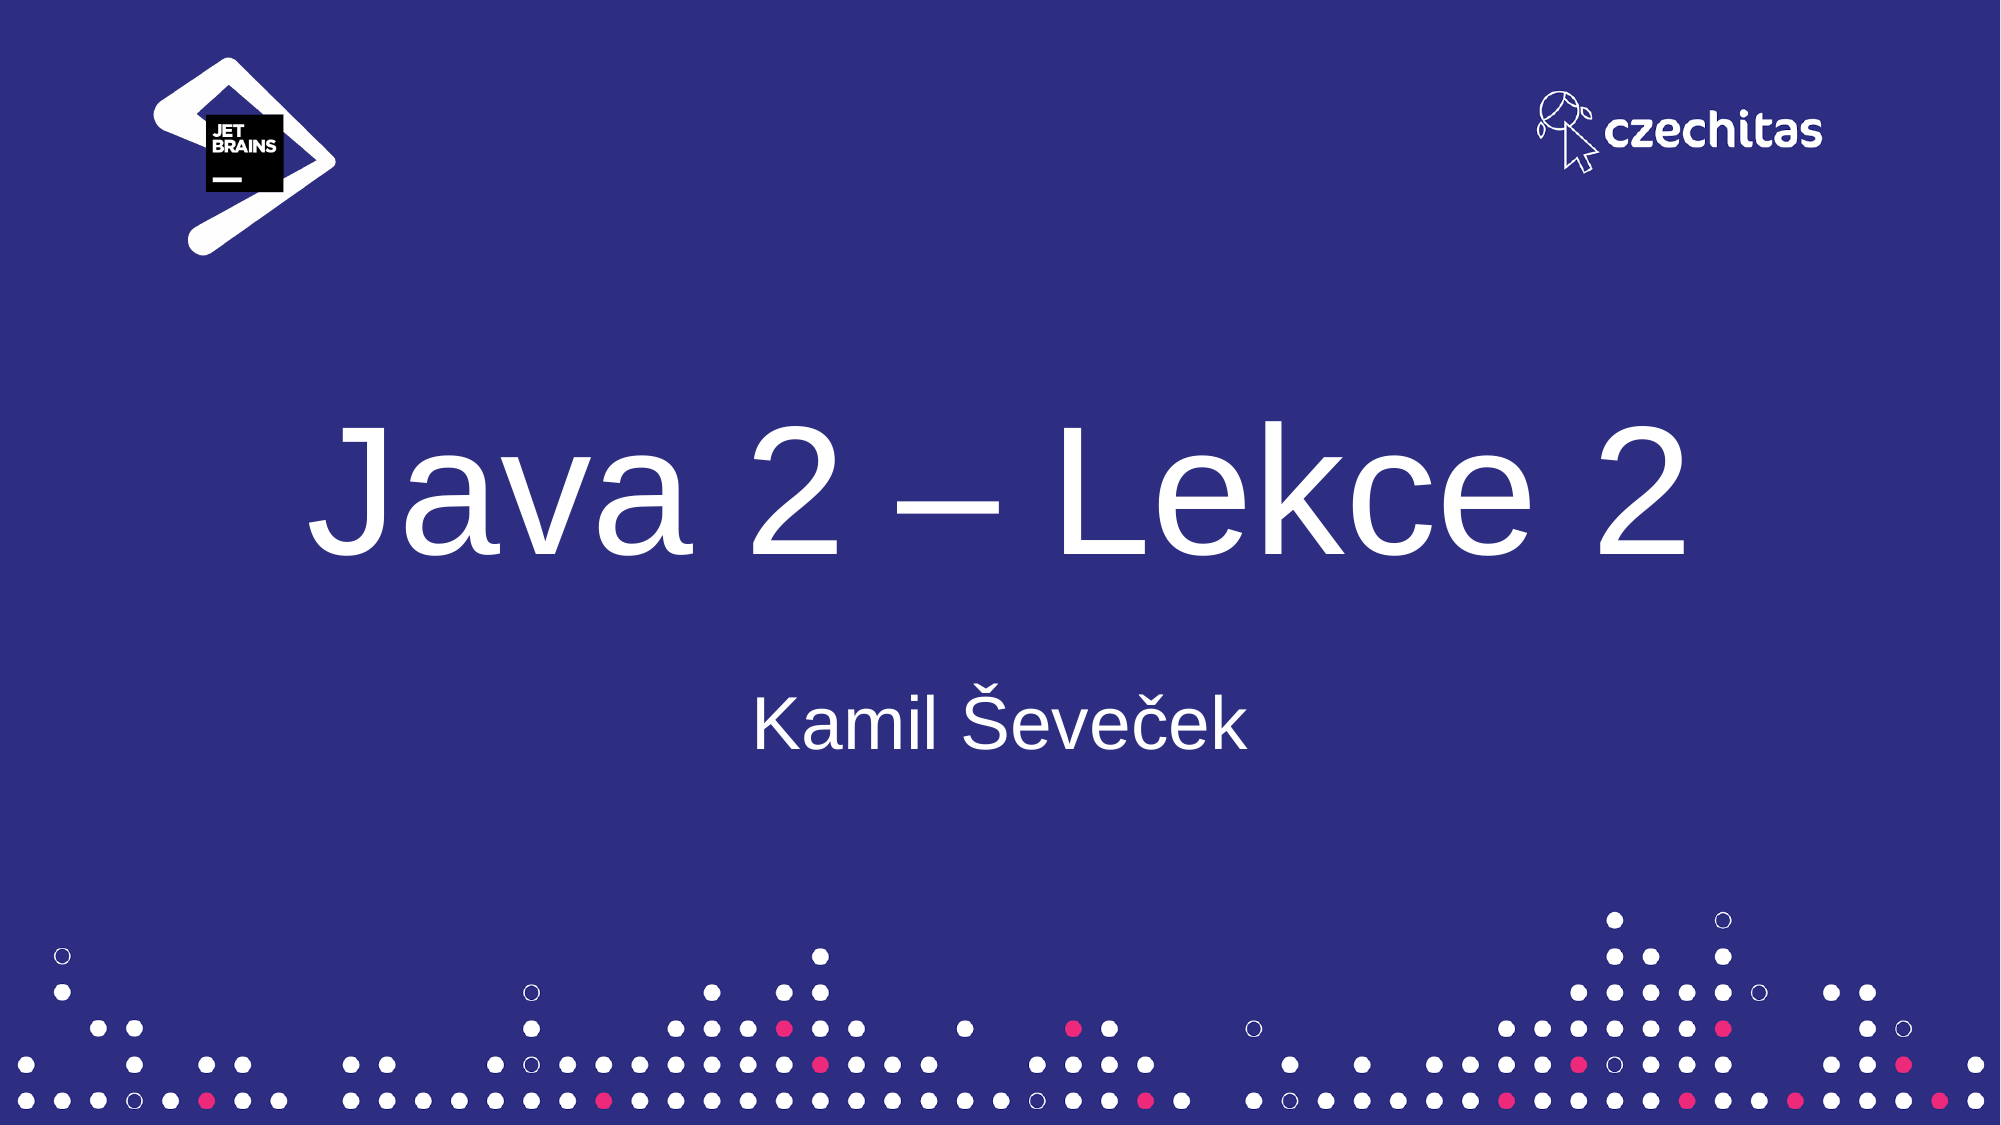

# Java 2 – Lekce 2
Kamil Ševeček